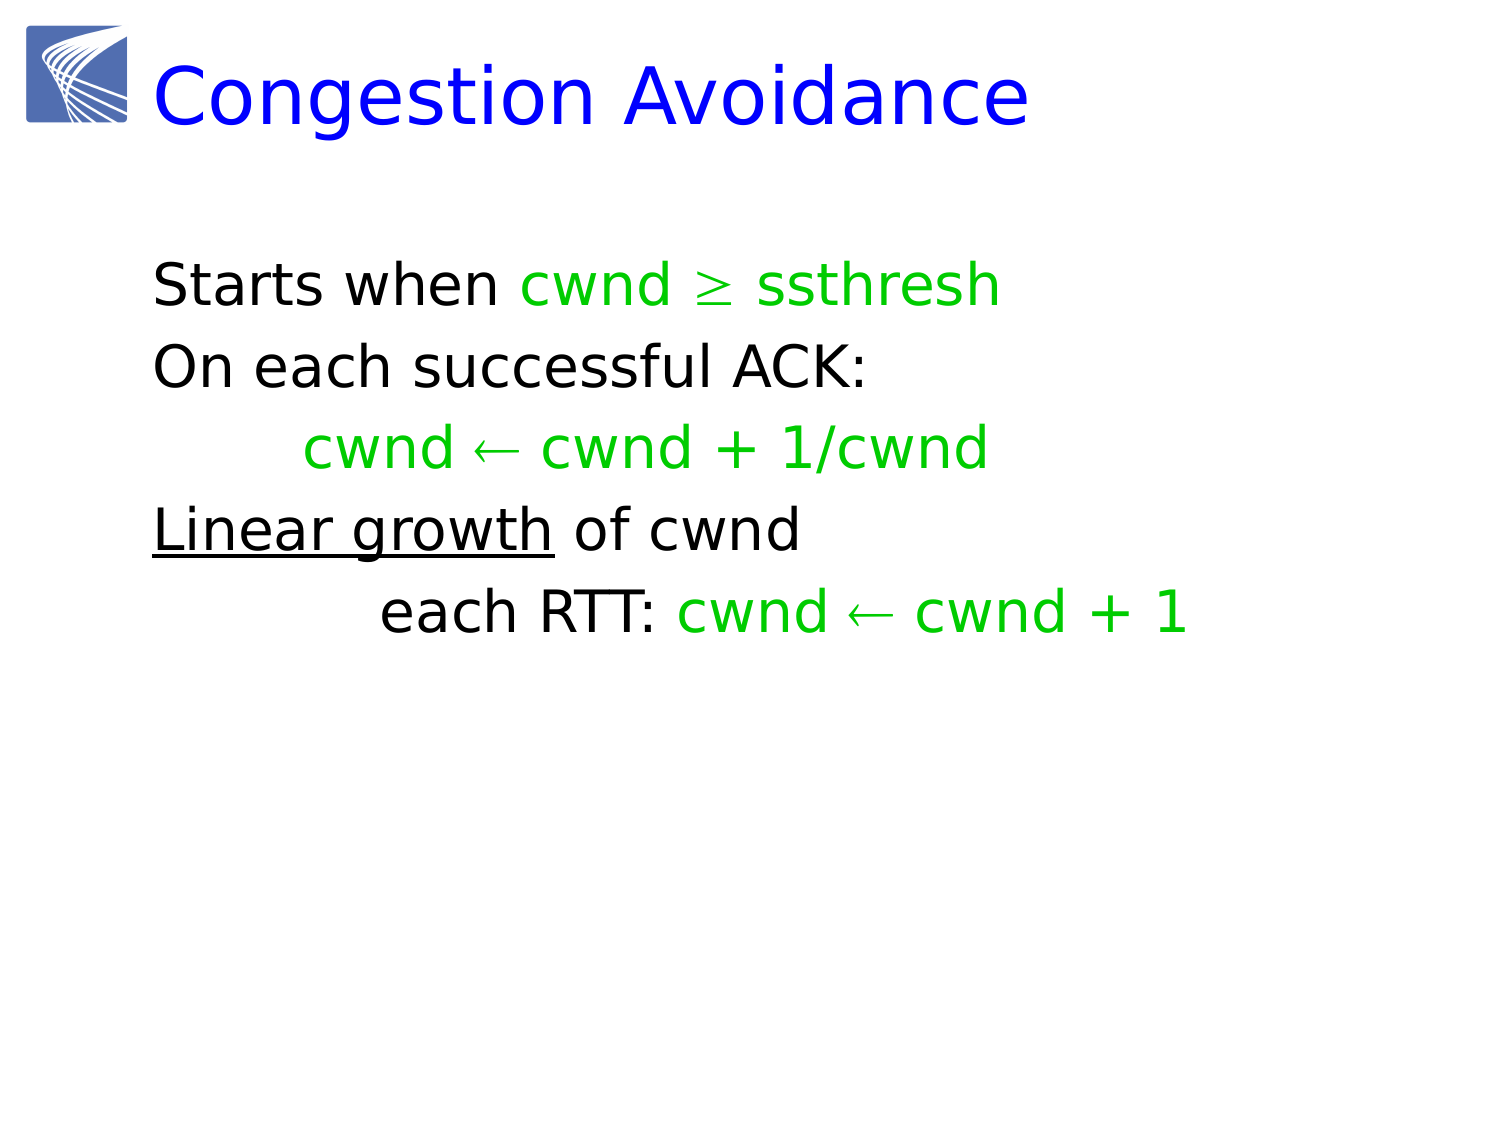

# Congestion Avoidance
Starts when cwnd ≥ ssthresh
On each successful ACK:
	cwnd ← cwnd + 1/cwnd
Linear growth of cwnd
		each RTT: cwnd ← cwnd + 1